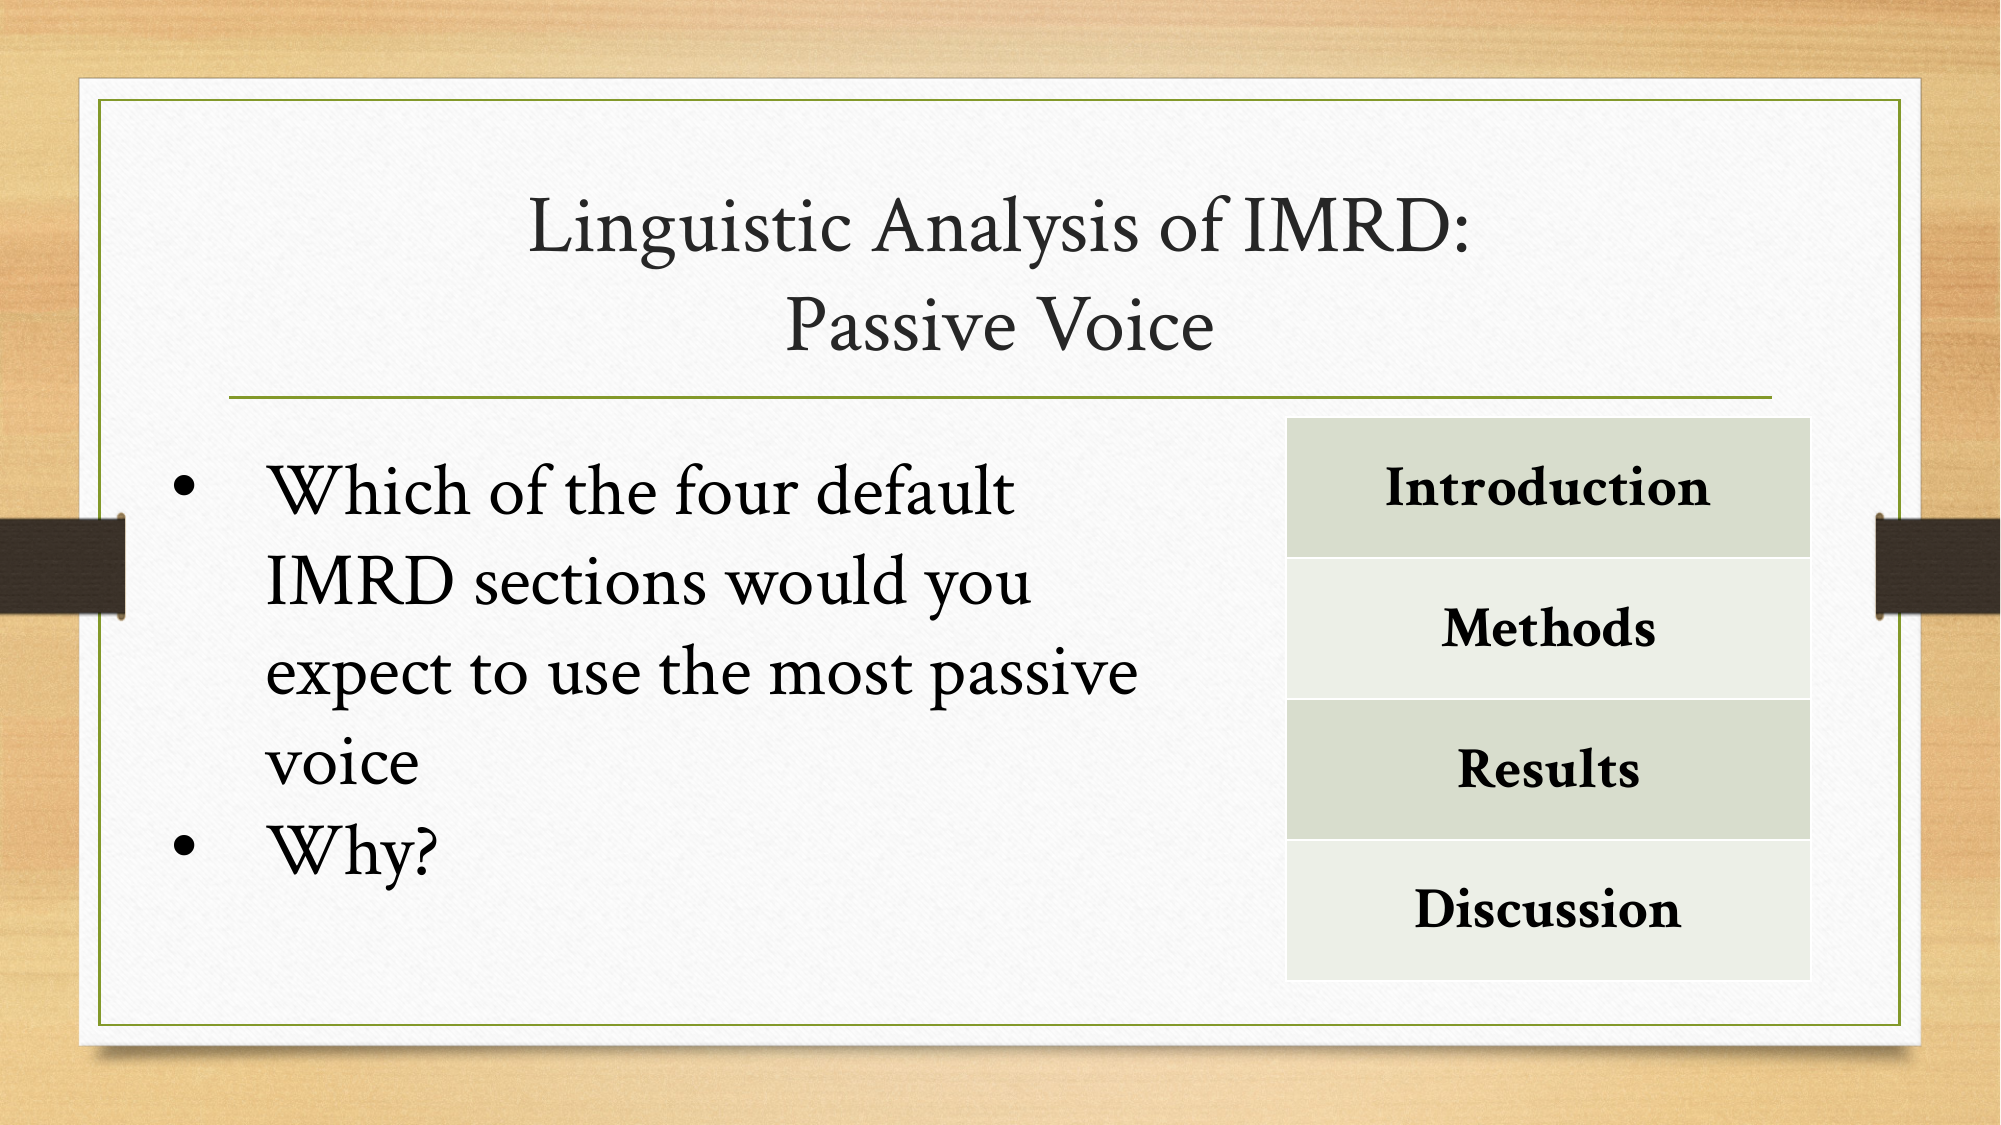

# Linguistic Analysis of IMRD: Passive Voice
| Introduction |
| --- |
| Methods |
| Results |
| Discussion |
Which of the four default IMRD sections would you expect to use the most passive voice
Why?